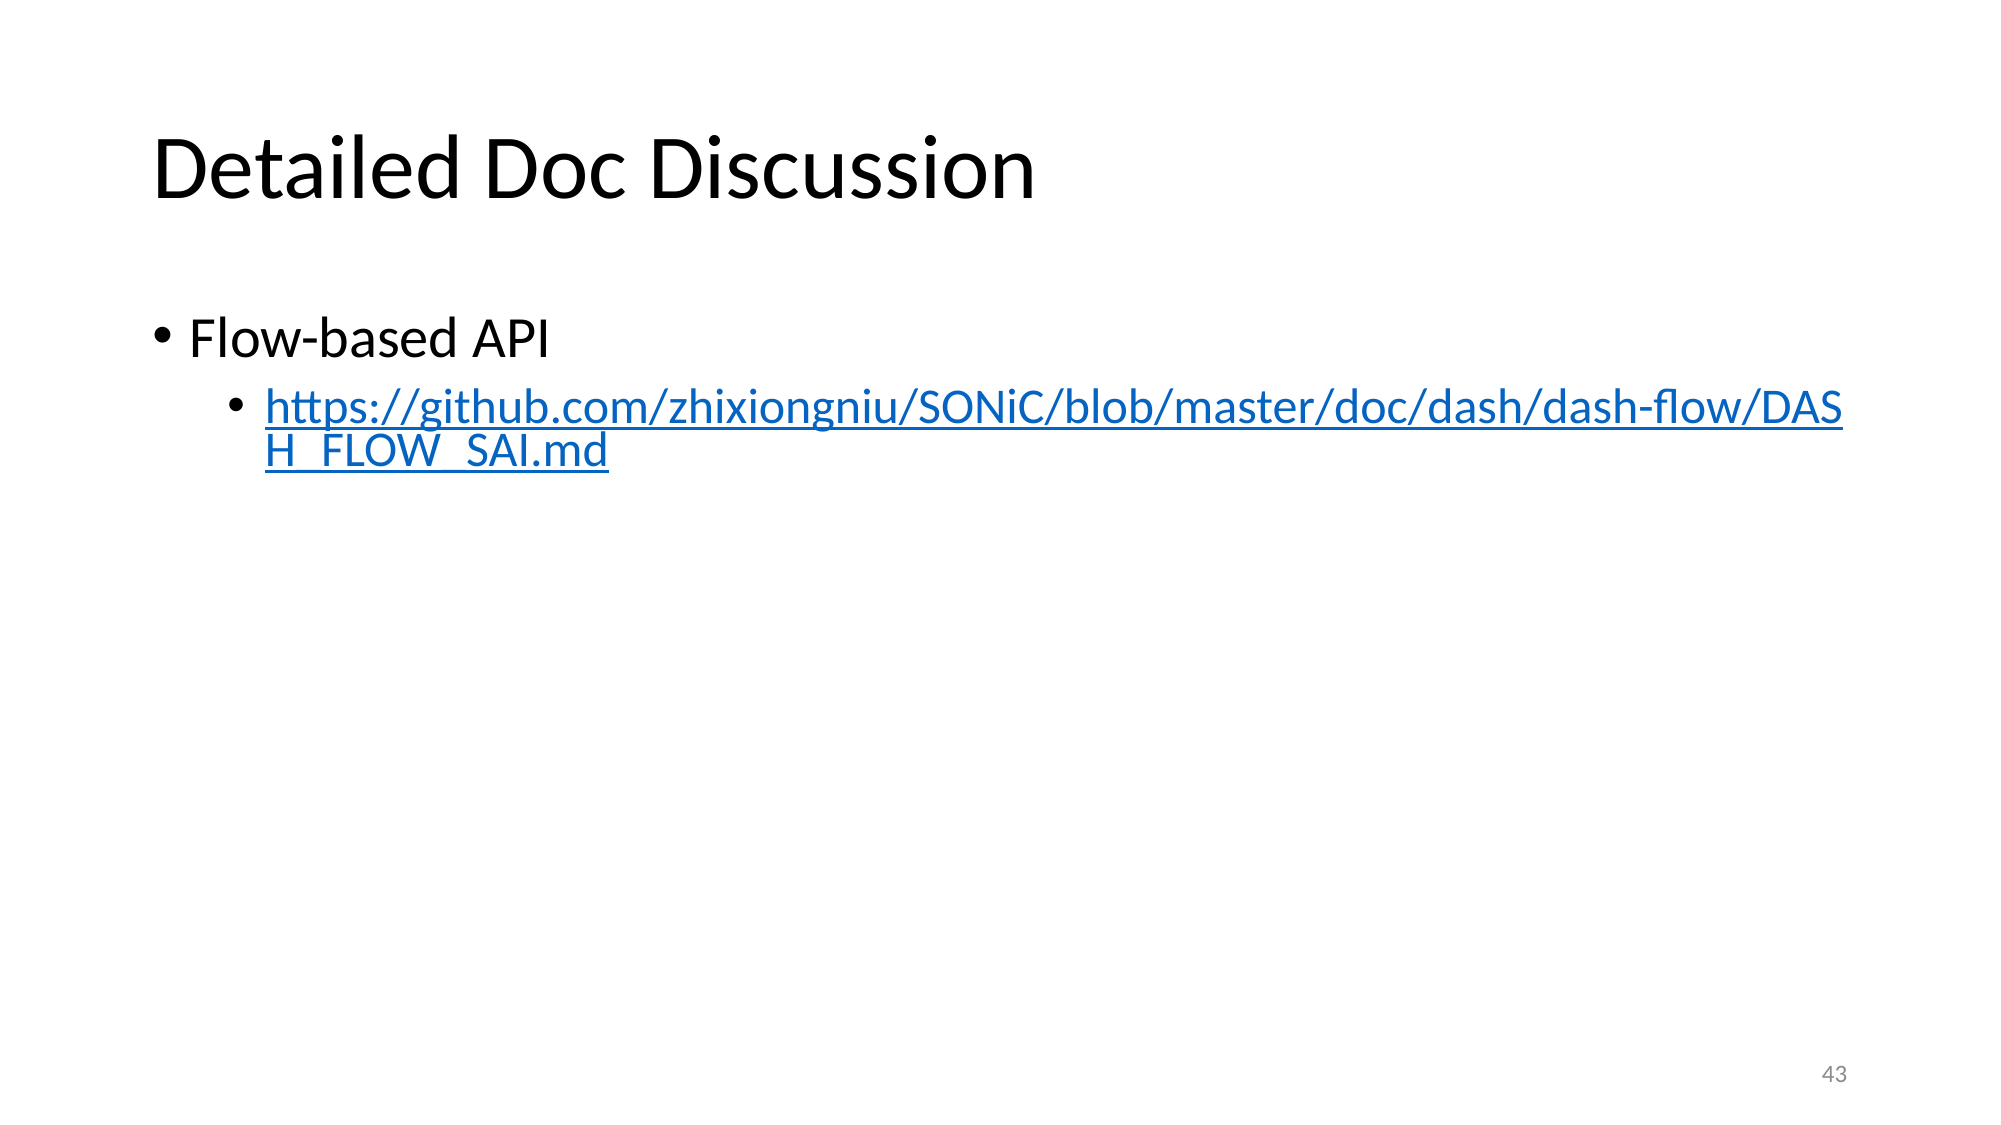

# Detailed Doc Discussion
Flow-based API
https://github.com/zhixiongniu/SONiC/blob/master/doc/dash/dash-flow/DASH_FLOW_SAI.md

43